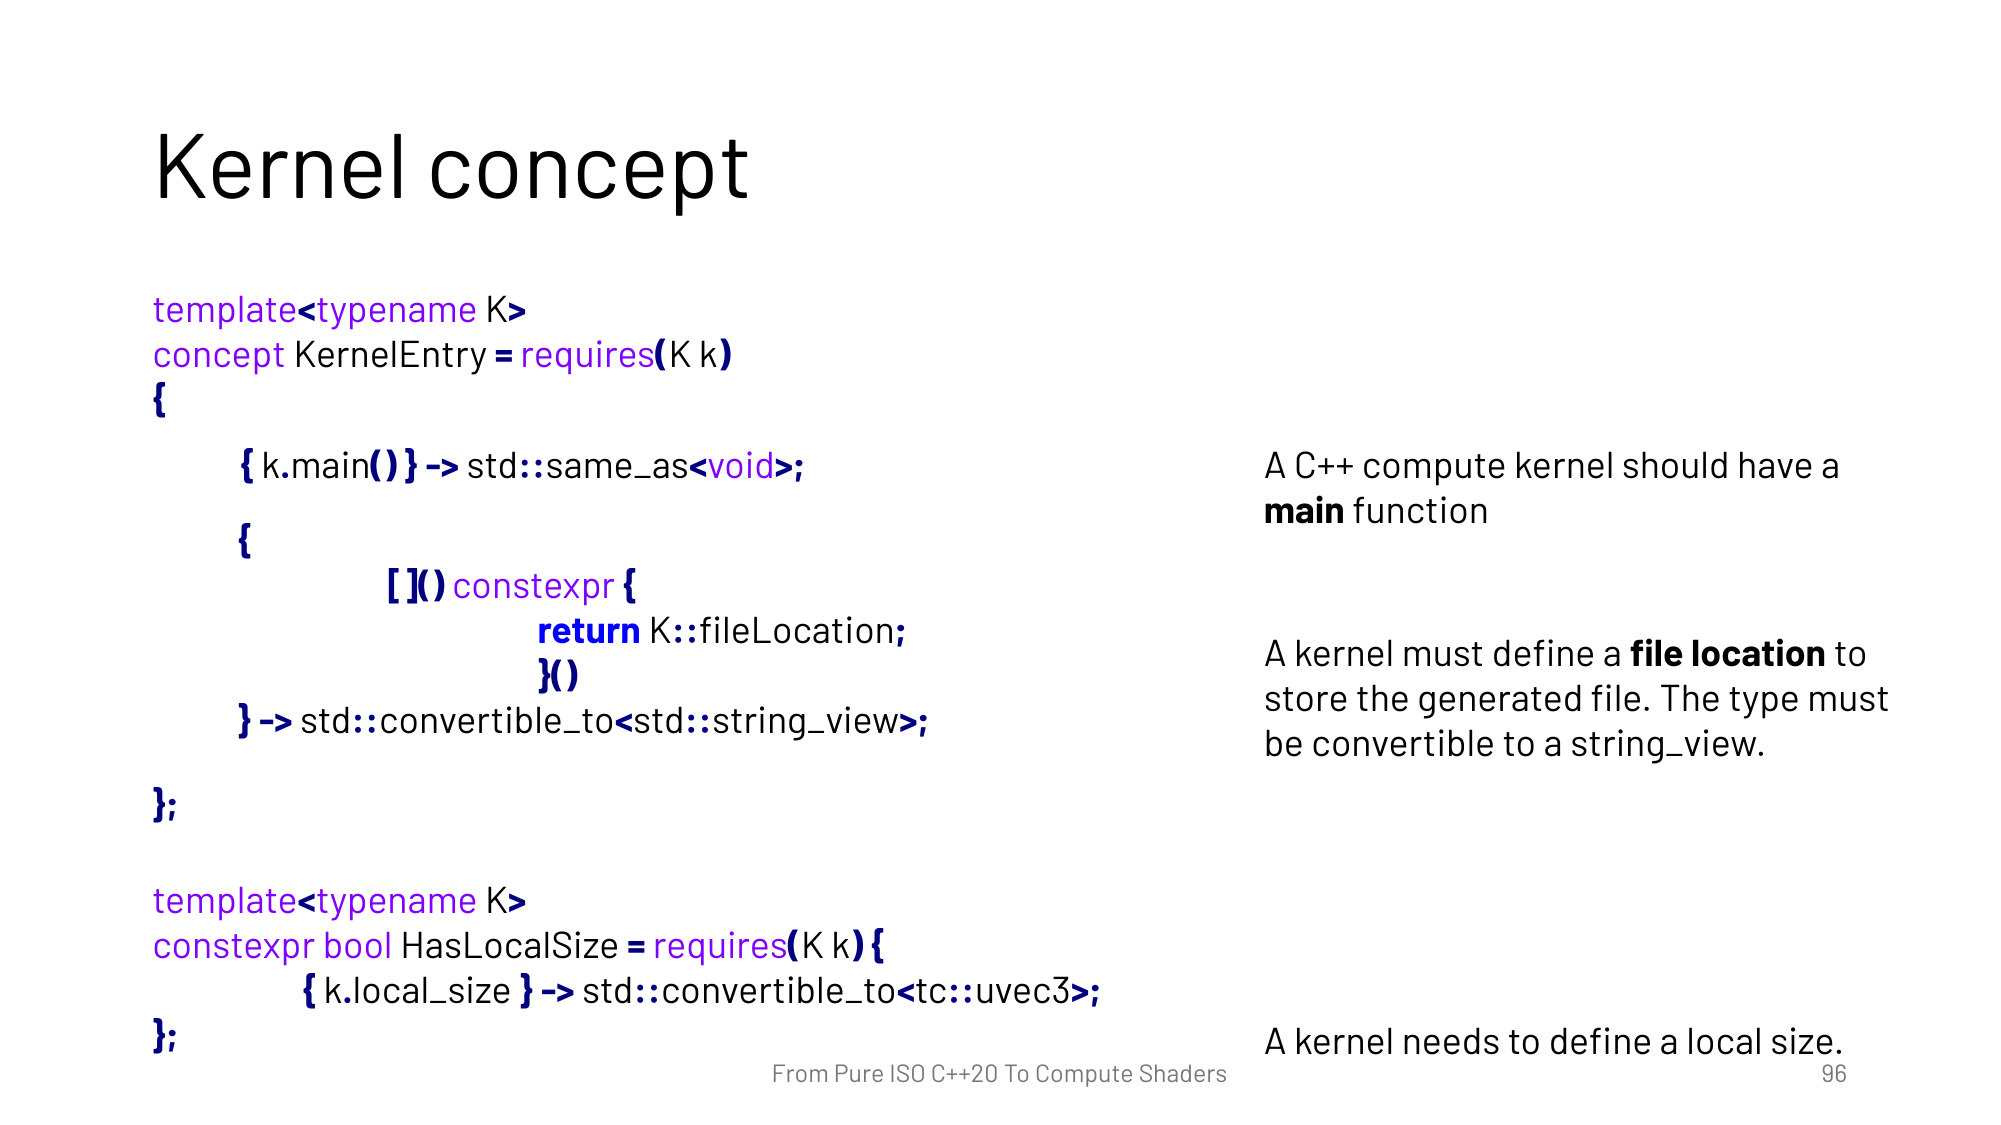

# Kernel concept
template<typename K>
concept KernelEntry = requires(K k)
{

};

{ k.main() } -> std::same_as<void>;
A C++ compute kernel should have a main function
	{
		[]() constexpr {
			return K::fileLocation;
			}()
	} -> std::convertible_to<std::string_view>;
A kernel must define a file location to store the generated file. The type must be convertible to a string_view.
template<typename K>
constexpr bool HasLocalSize = requires(K k) {
	{ k.local_size } -> std::convertible_to<tc::uvec3>;
};
A kernel needs to define a local size.
From Pure ISO C++20 To Compute Shaders
96